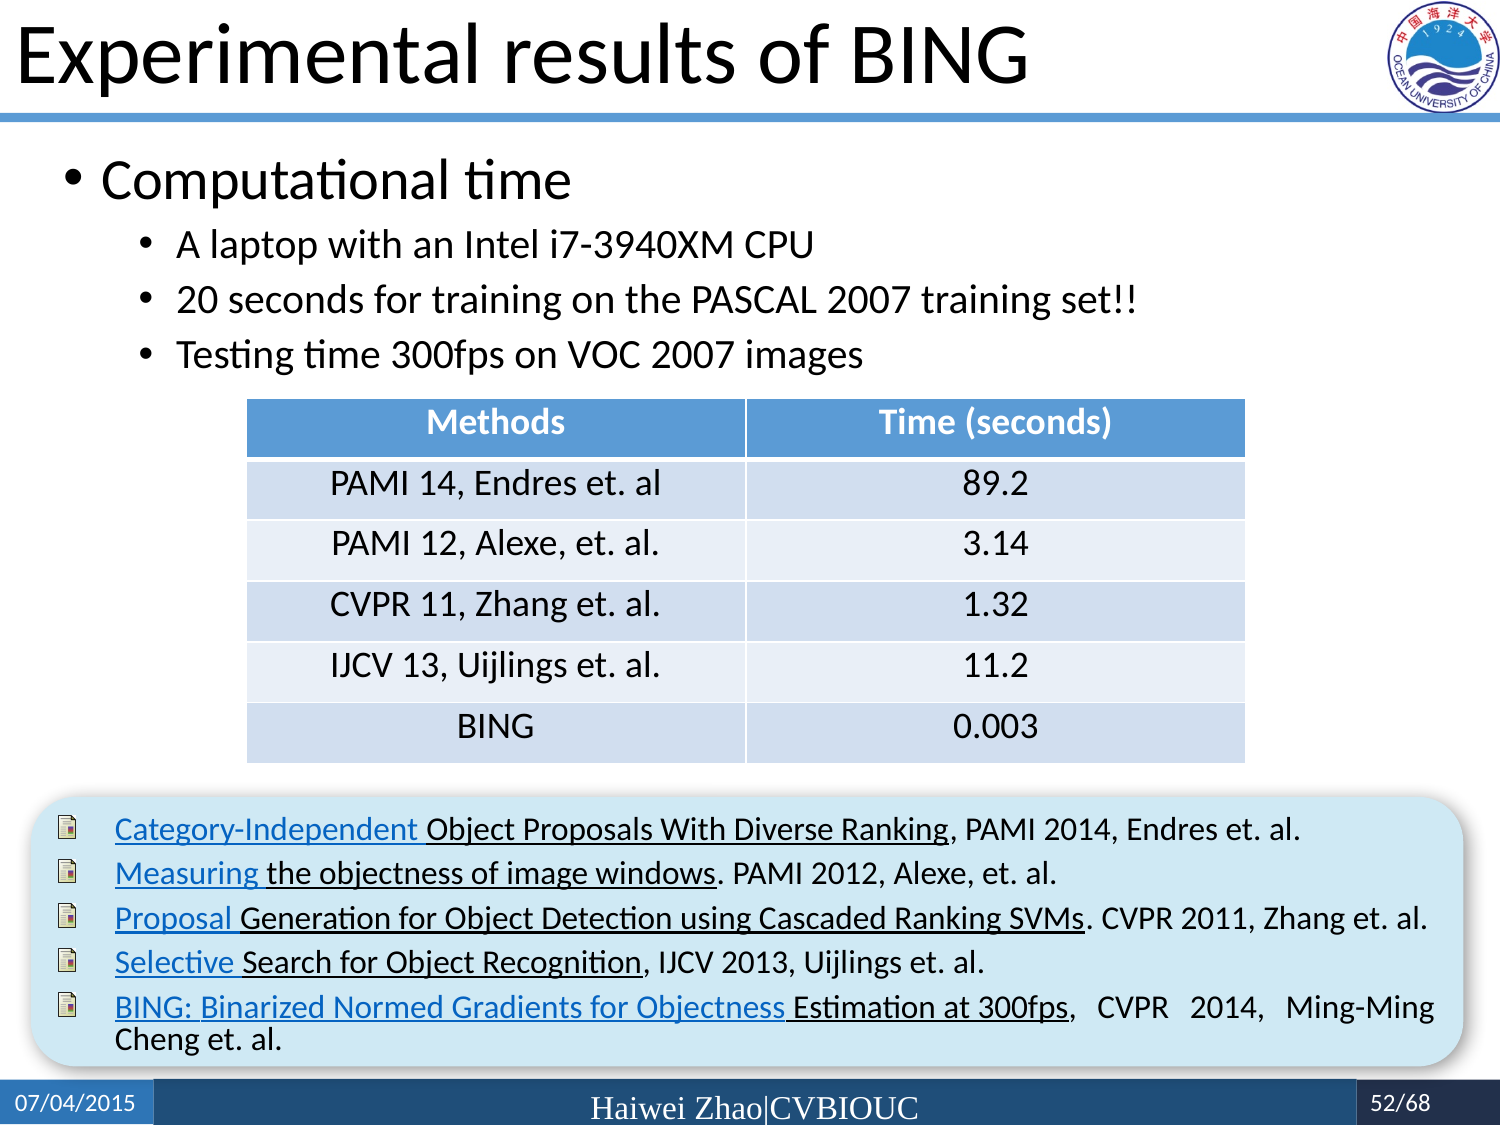

# Experimental results of BING
Computational time
A laptop with an Intel i7-3940XM CPU
20 seconds for training on the PASCAL 2007 training set!!
Testing time 300fps on VOC 2007 images
| Methods | Time (seconds) |
| --- | --- |
| PAMI 14, Endres et. al | 89.2 |
| PAMI 12, Alexe, et. al. | 3.14 |
| CVPR 11, Zhang et. al. | 1.32 |
| IJCV 13, Uijlings et. al. | 11.2 |
| BING | 0.003 |

Category-Independent Object Proposals With Diverse Ranking, PAMI 2014, Endres et. al.
Measuring the objectness of image windows. PAMI 2012, Alexe, et. al.
Proposal Generation for Object Detection using Cascaded Ranking SVMs. CVPR 2011, Zhang et. al.
Selective Search for Object Recognition, IJCV 2013, Uijlings et. al.
BING: Binarized Normed Gradients for Objectness Estimation at 300fps, CVPR 2014, Ming-Ming Cheng et. al.